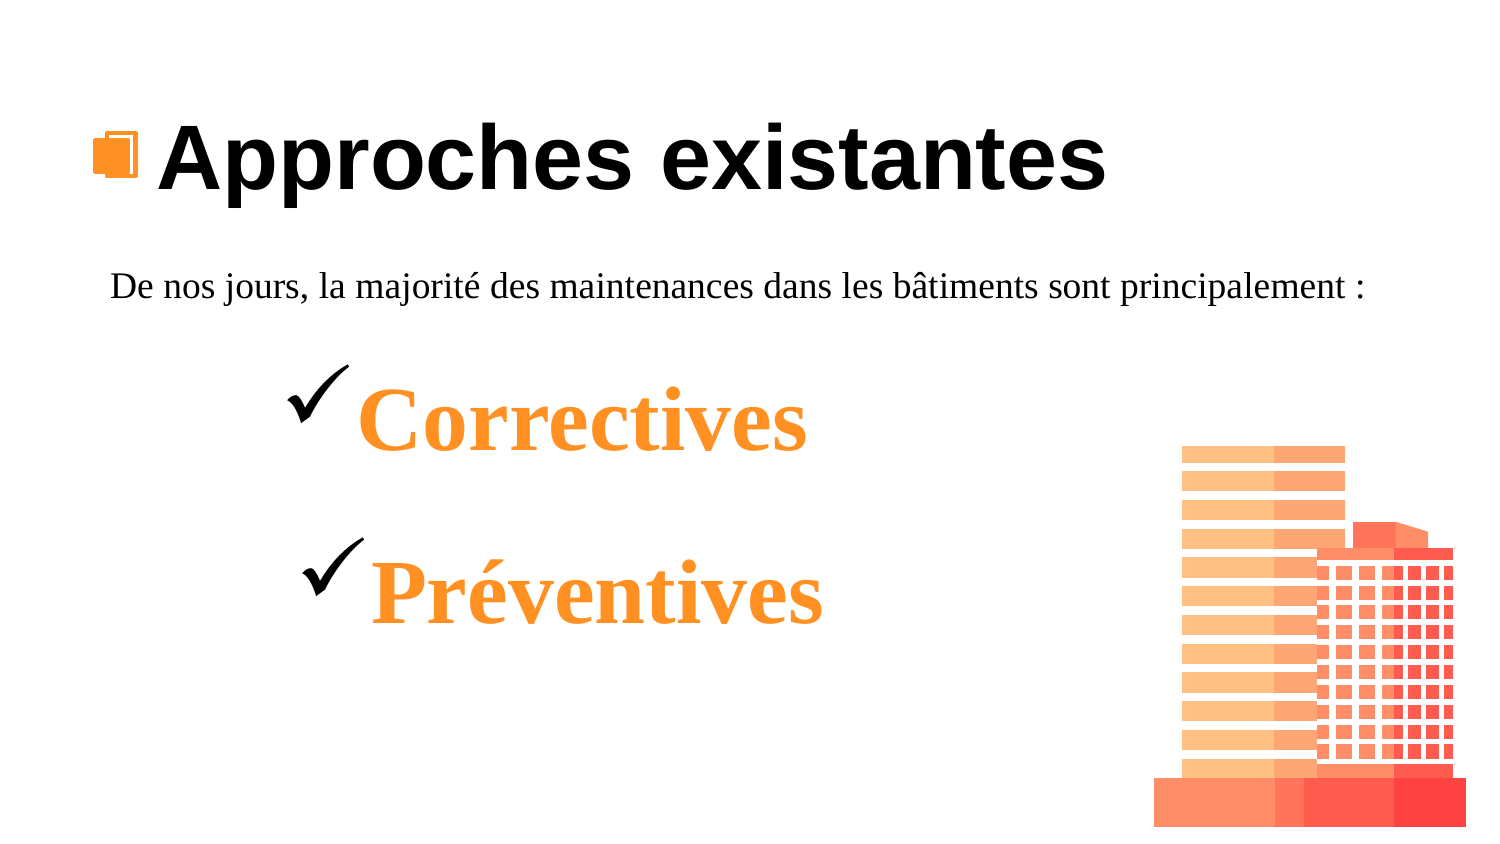

# Approches existantes

De nos jours, la majorité des maintenances dans les bâtiments sont principalement :
Correctives

Préventives